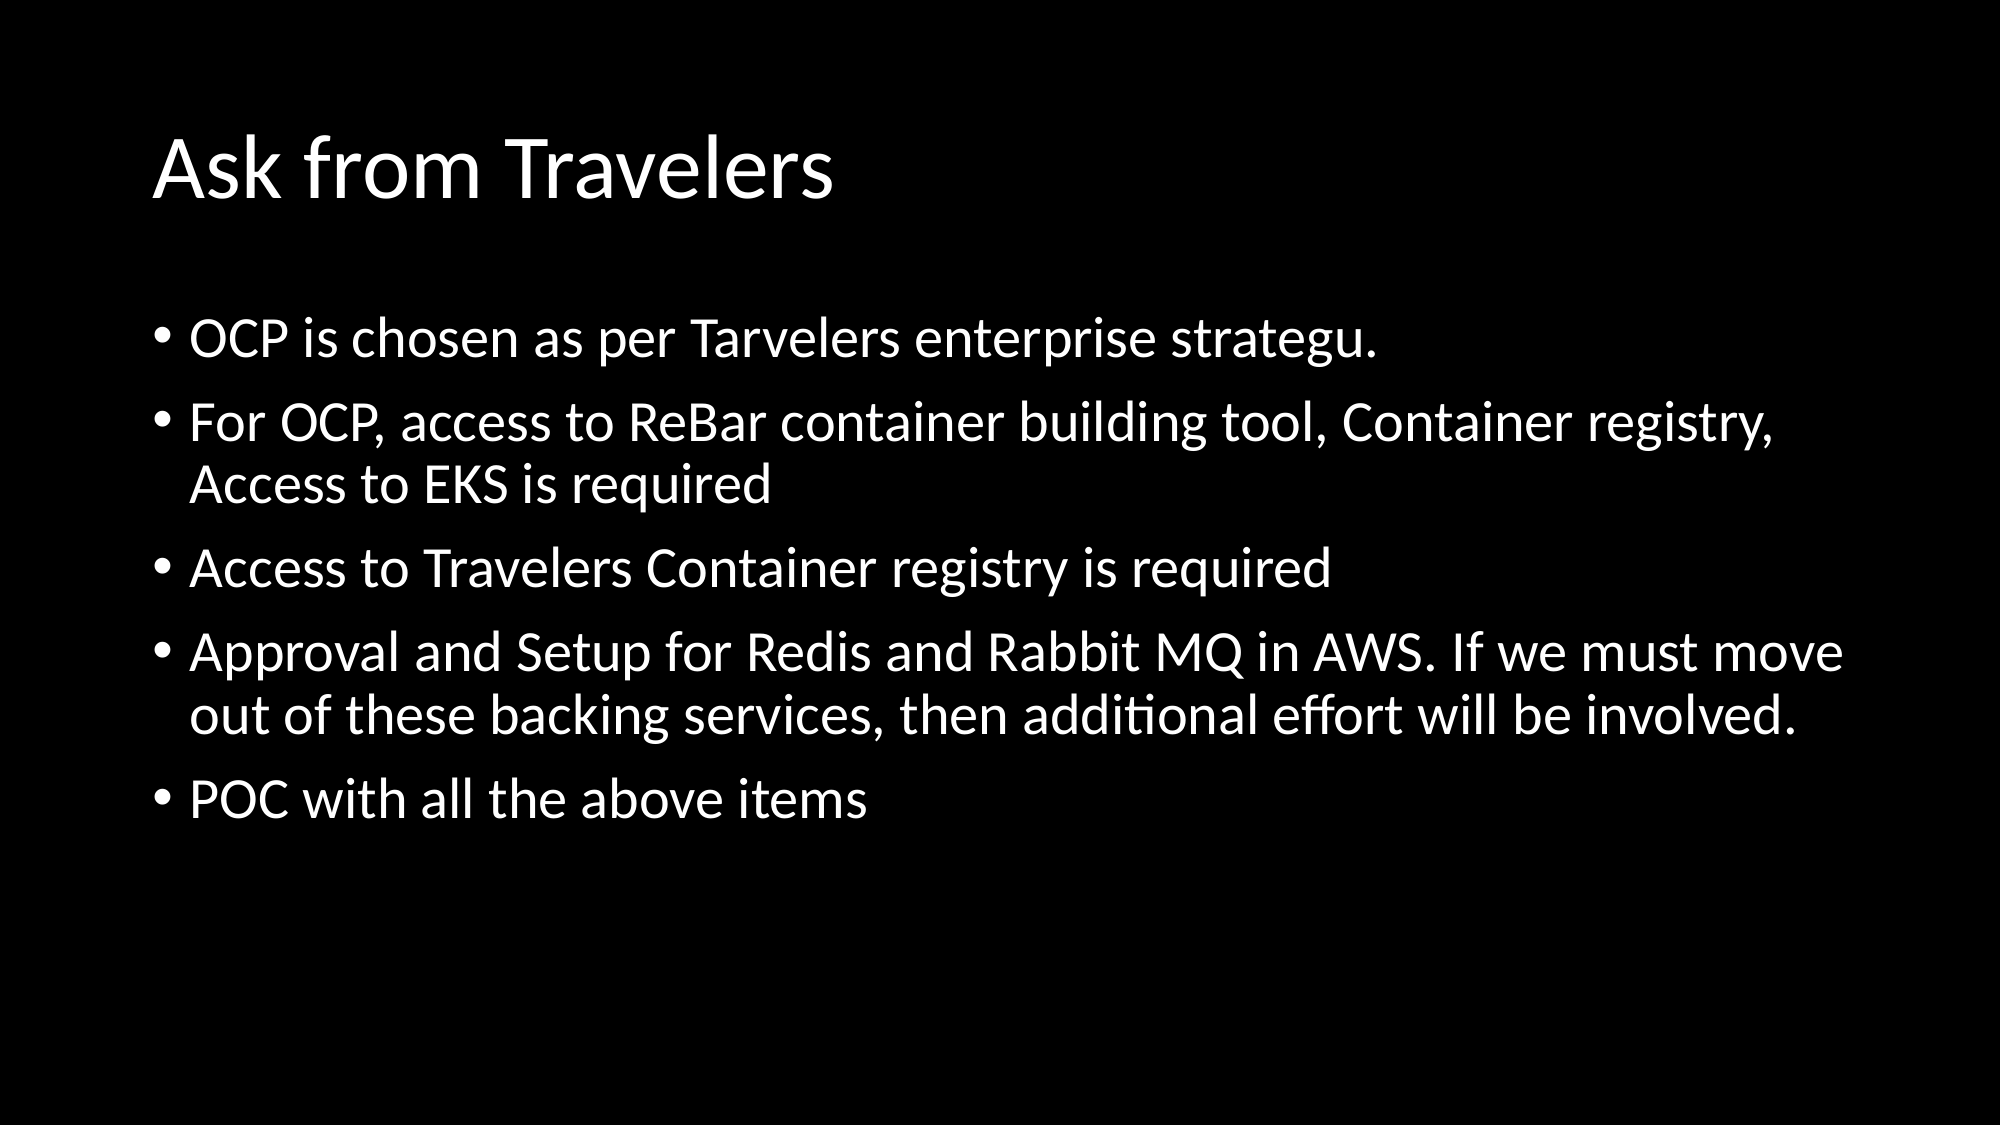

# Ask from Travelers
OCP is chosen as per Tarvelers enterprise strategu.
For OCP, access to ReBar container building tool, Container registry, Access to EKS is required
Access to Travelers Container registry is required
Approval and Setup for Redis and Rabbit MQ in AWS. If we must move out of these backing services, then additional effort will be involved.
POC with all the above items